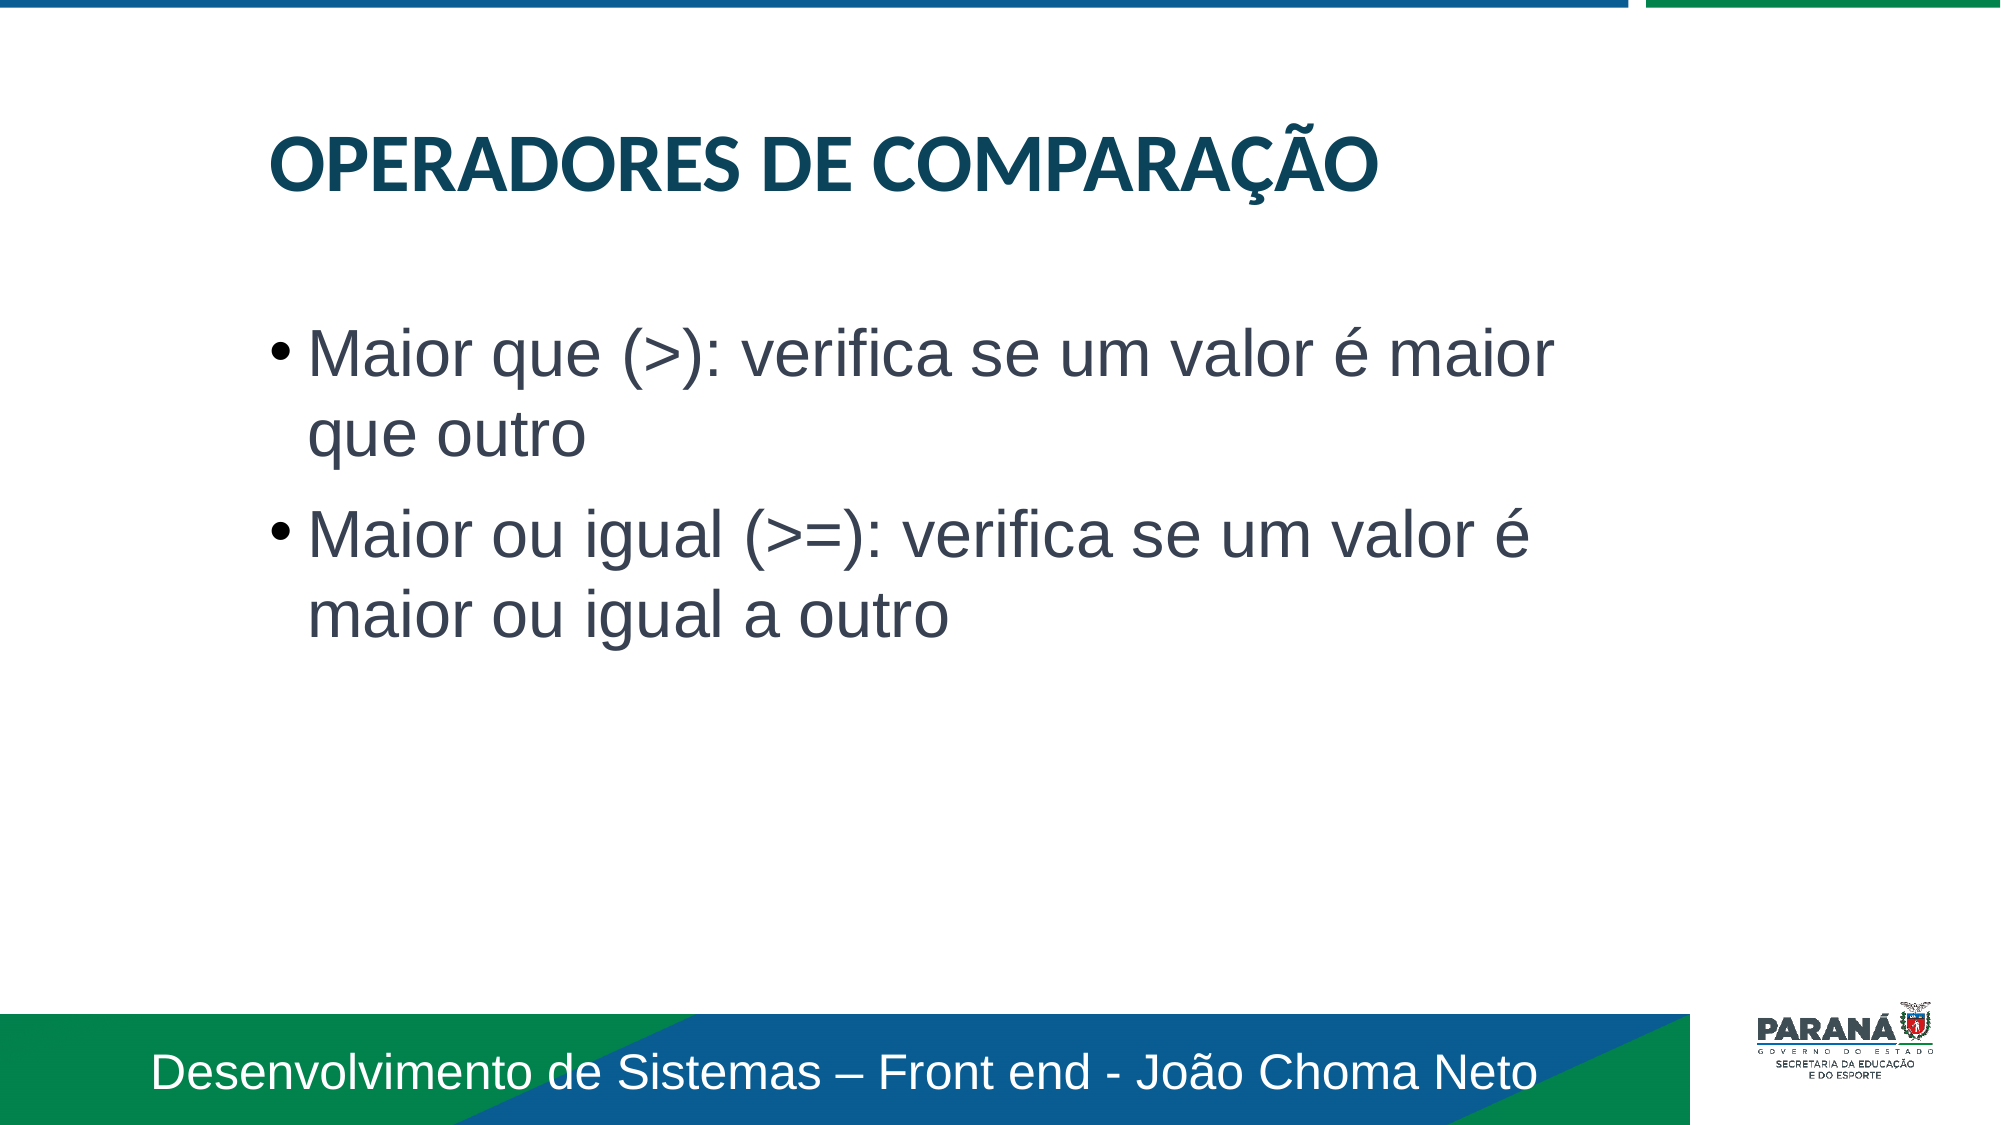

OPERADORES DE COMPARAÇÃO
Maior que (>): verifica se um valor é maior que outro
Maior ou igual (>=): verifica se um valor é maior ou igual a outro